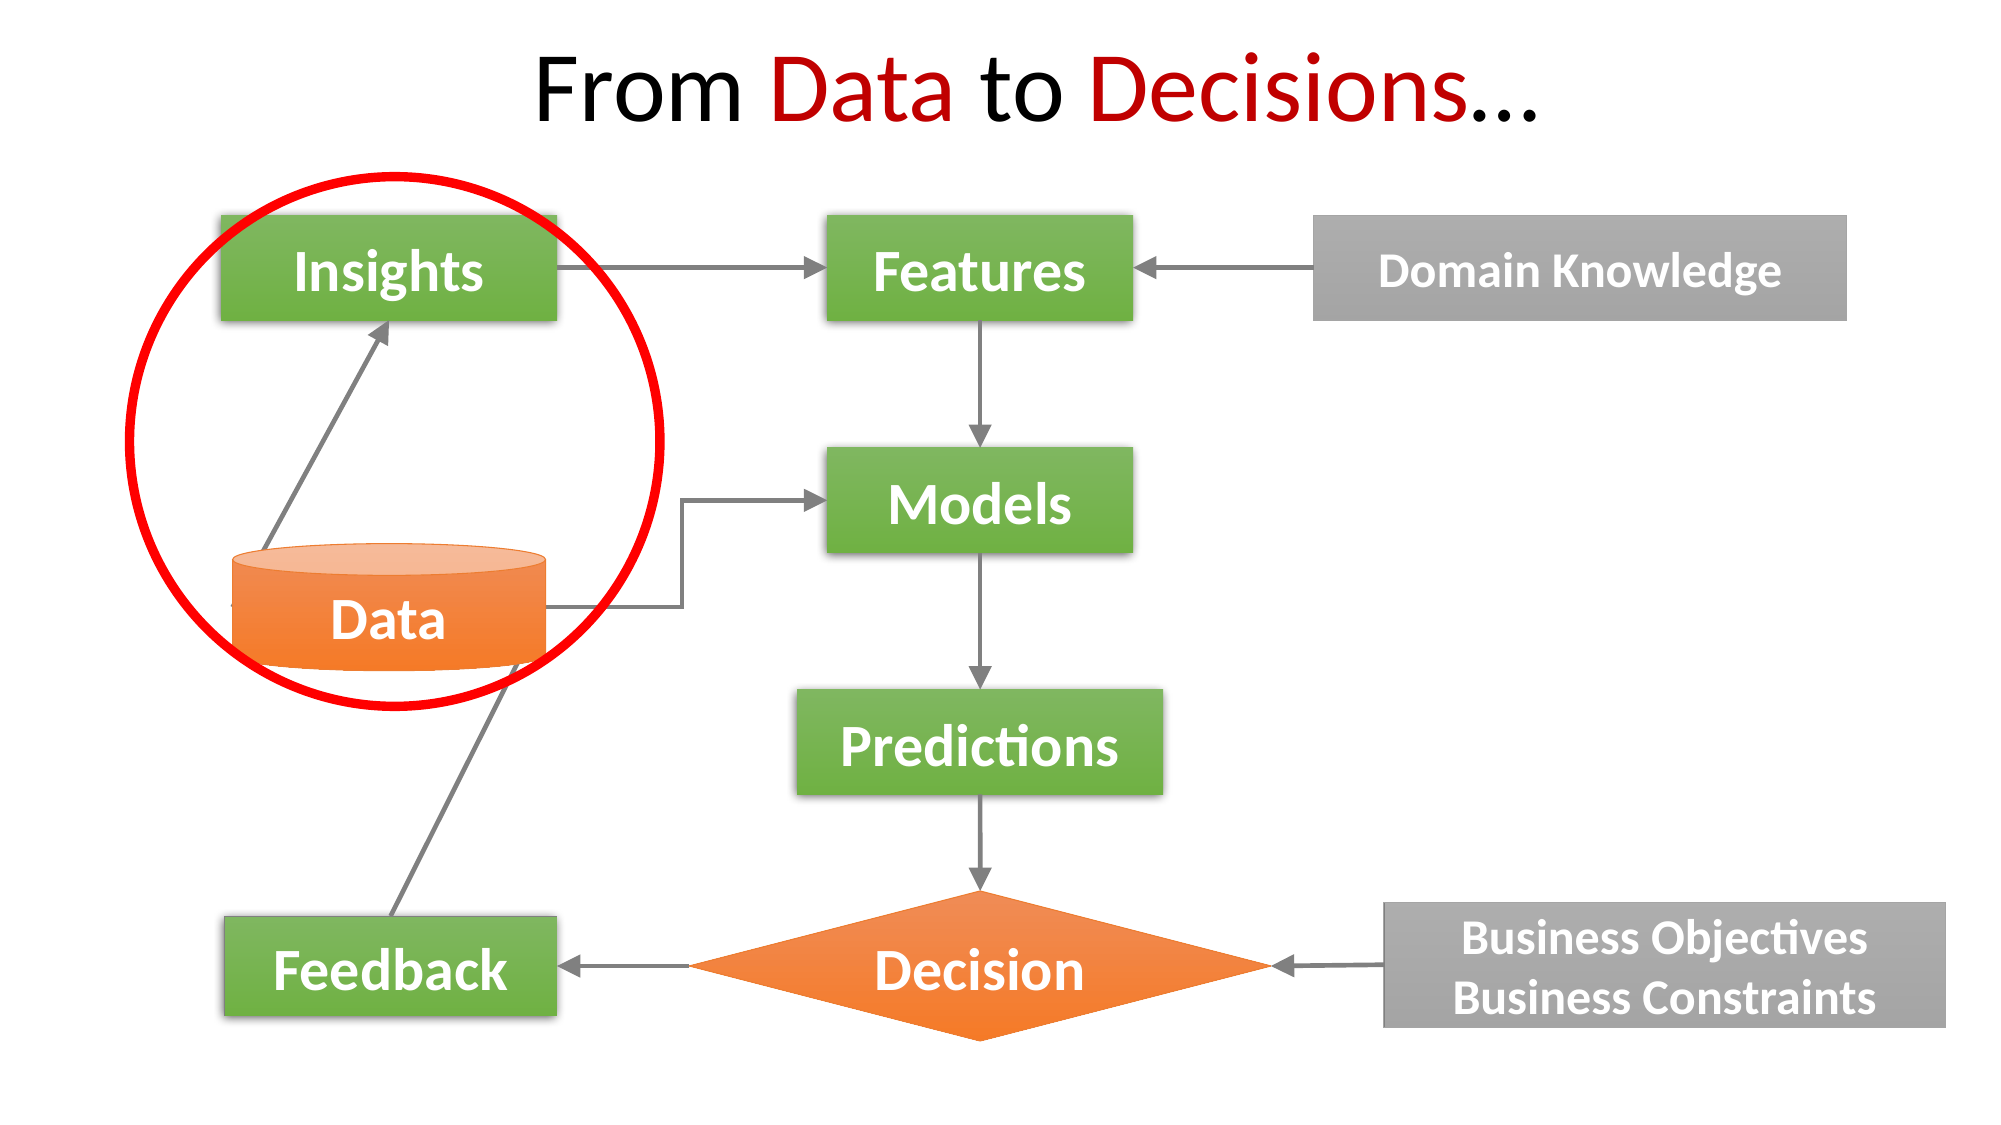

# From Data to Decisions…

Insights
Features
Domain Knowledge
Models
Data
Predictions
Decision
Business Objectives
Business Constraints
Feedback